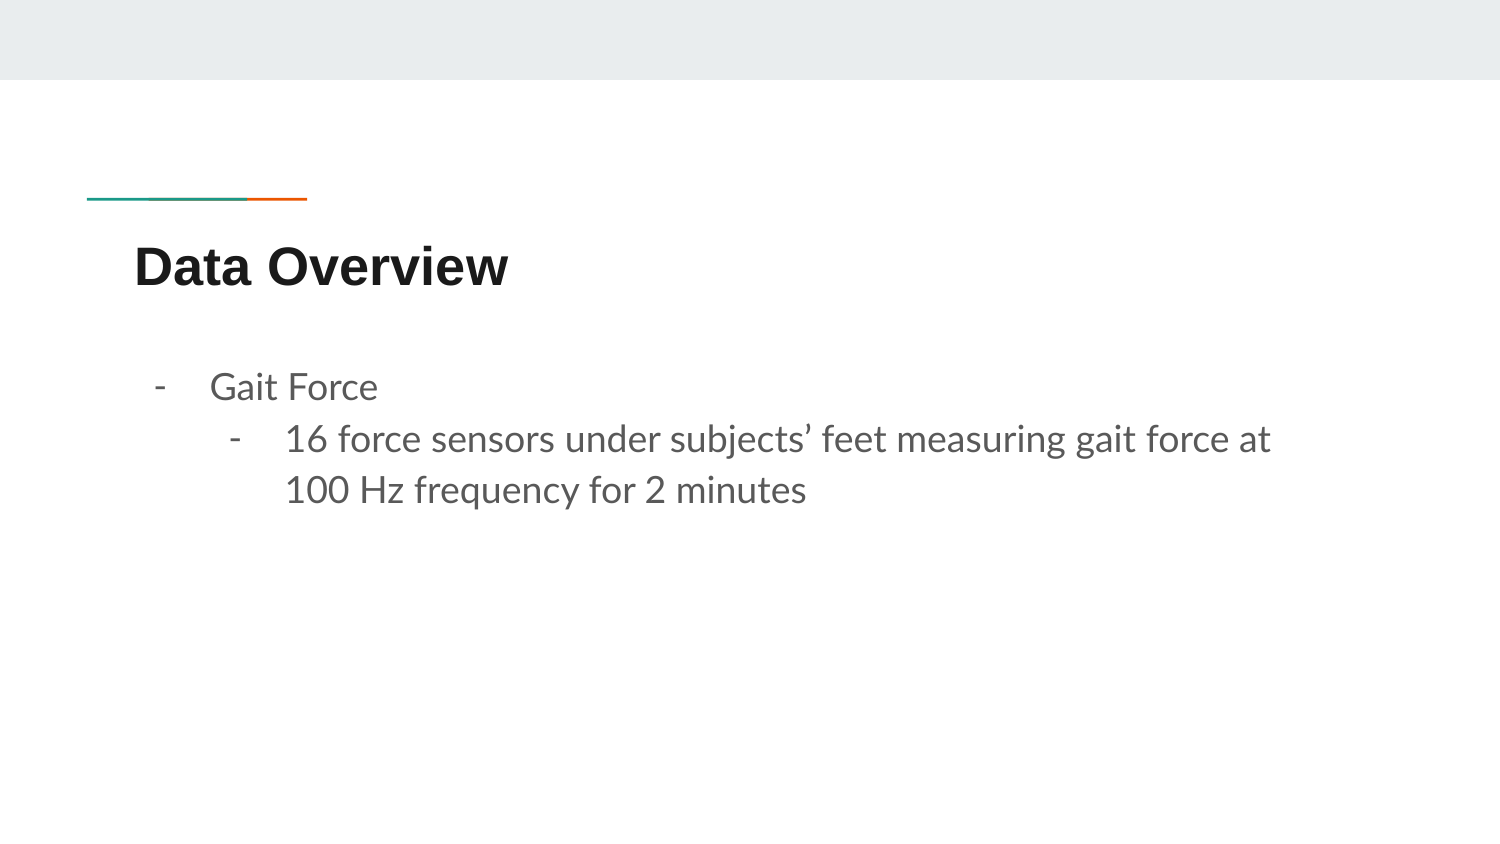

# Data Overview
Gait Force
16 force sensors under subjects’ feet measuring gait force at 100 Hz frequency for 2 minutes